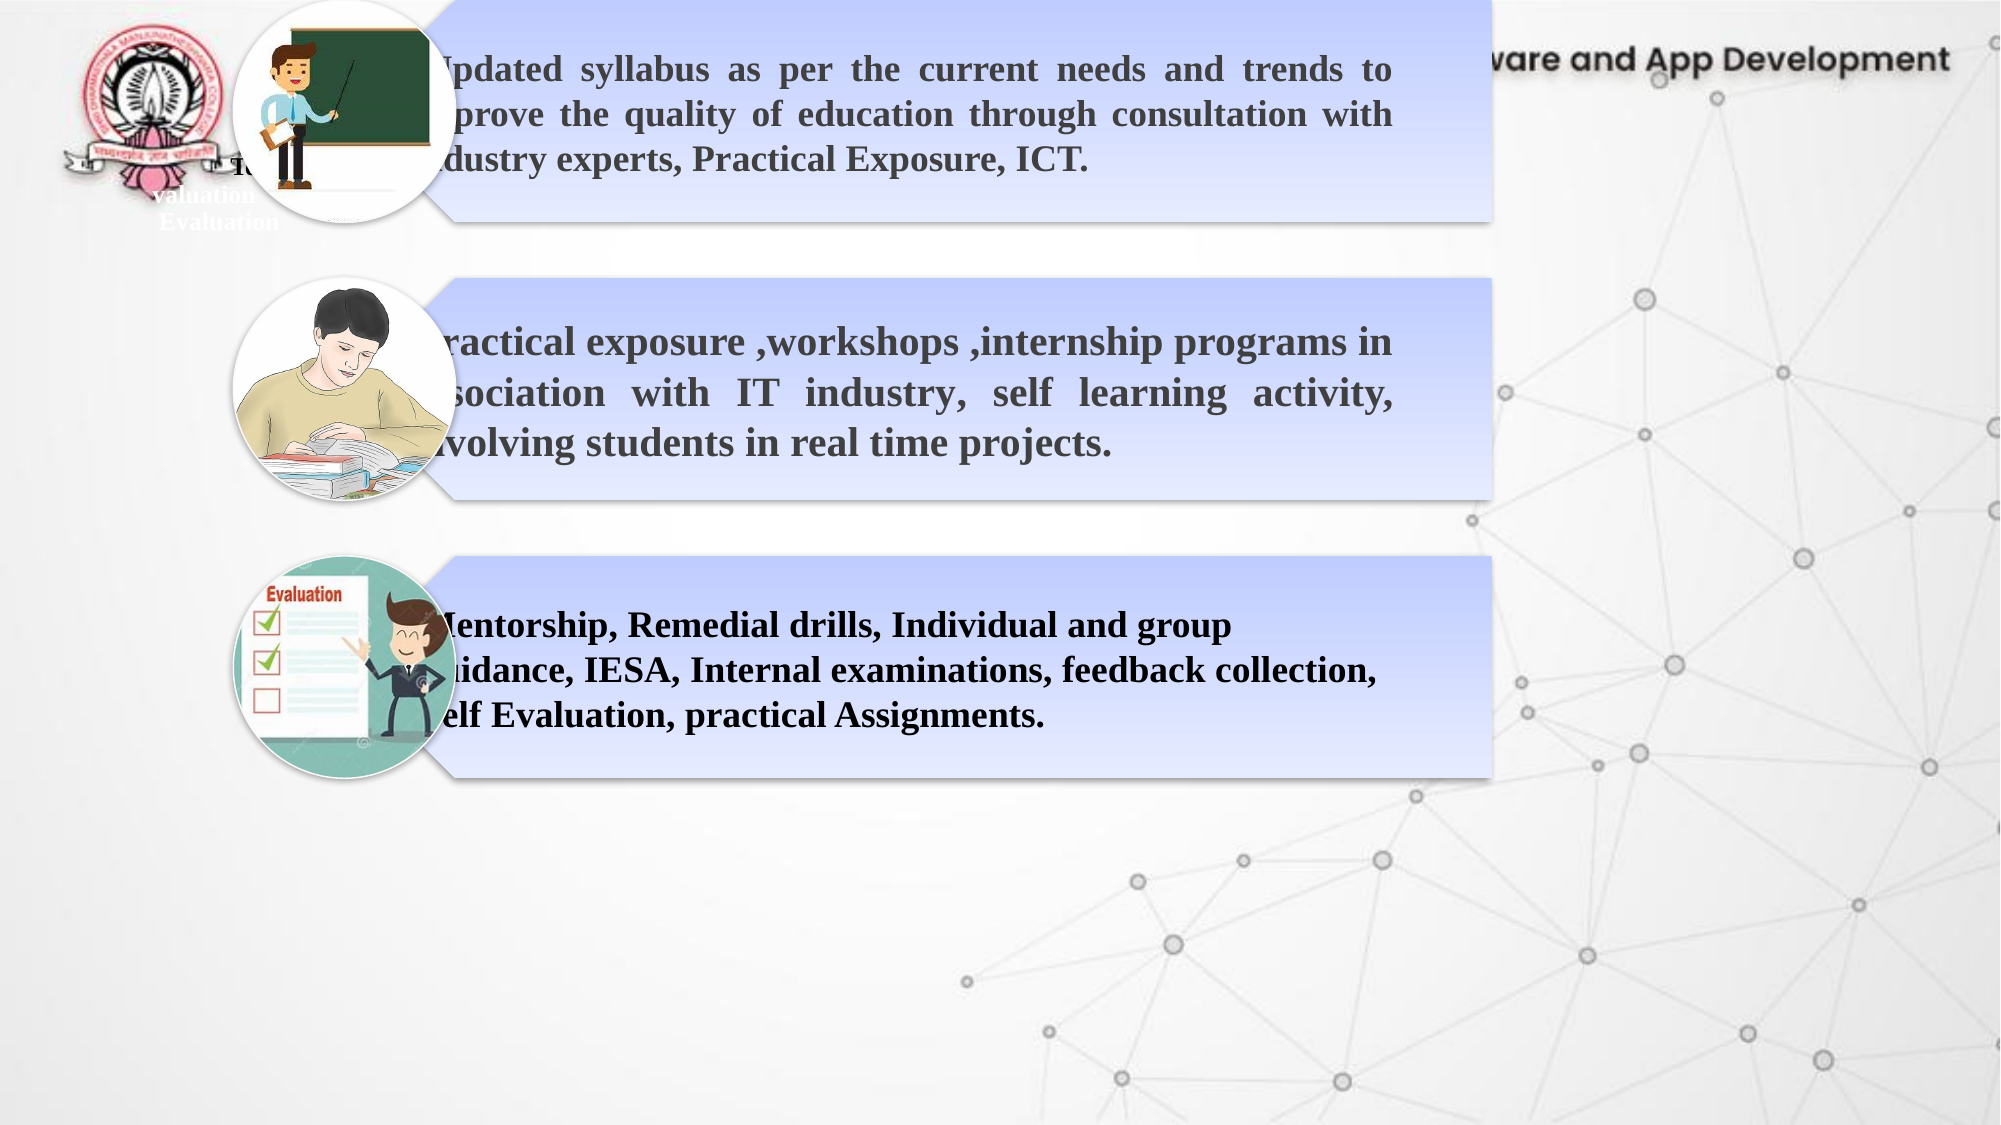

# Teaching, Learning & Evaluation valuation Evaluation
 Updated syllabus as per the current needs and trends to improve the quality of education through consultation with industry experts, Practical Exposure, ICT.
 Practical exposure ,workshops ,internship programs in association with IT industry, self learning activity, involving students in real time projects.
Mentorship, Remedial drills, Individual and group guidance, IESA, Internal examinations, feedback collection, Self Evaluation, practical Assignments.